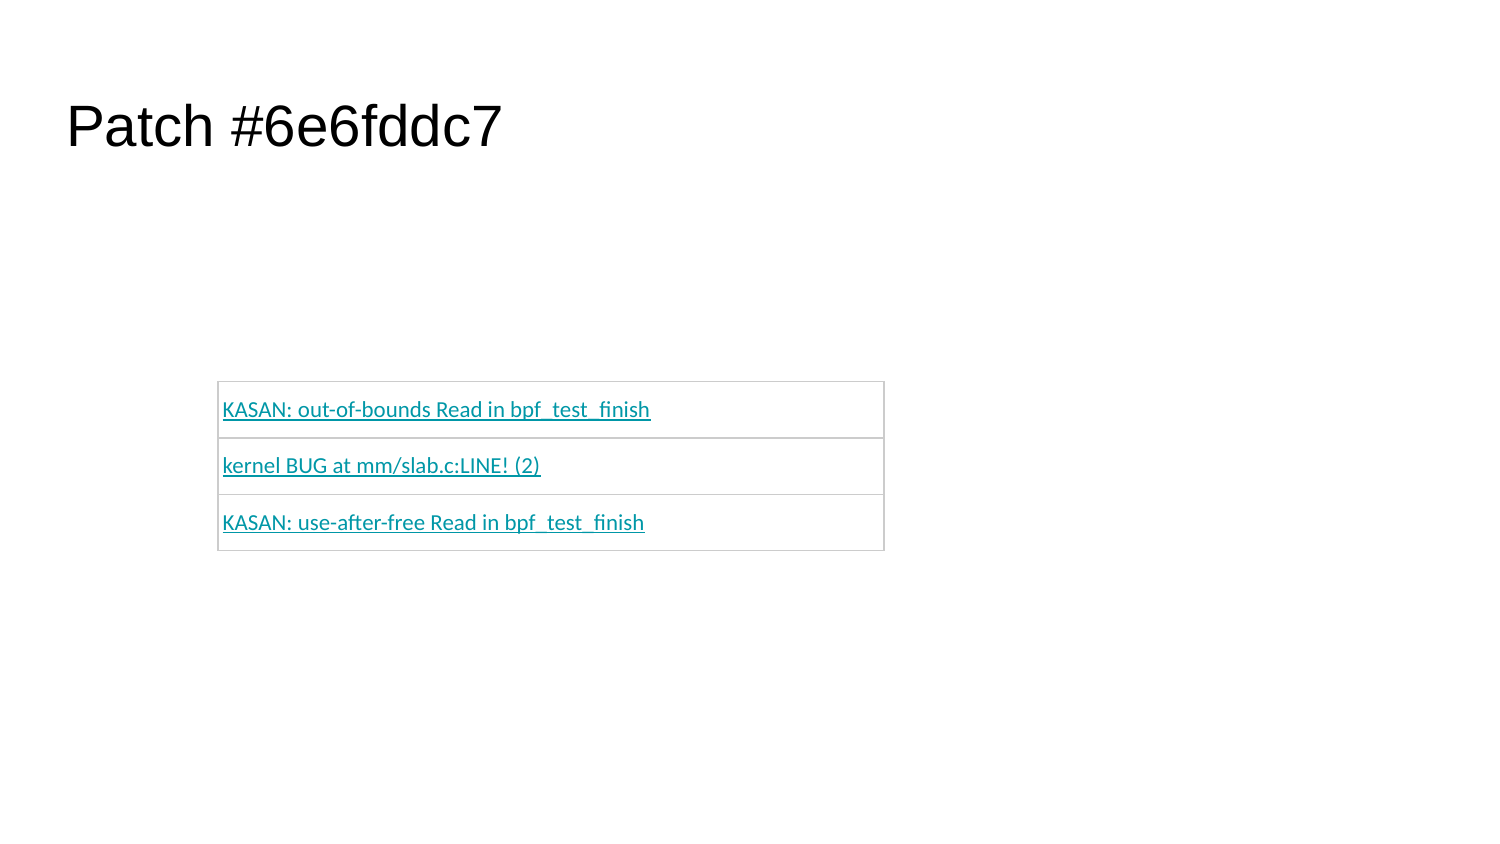

# Patch #6e6fddc7
| KASAN: out-of-bounds Read in bpf\_test\_finish |
| --- |
| kernel BUG at mm/slab.c:LINE! (2) |
| KASAN: use-after-free Read in bpf\_test\_finish |